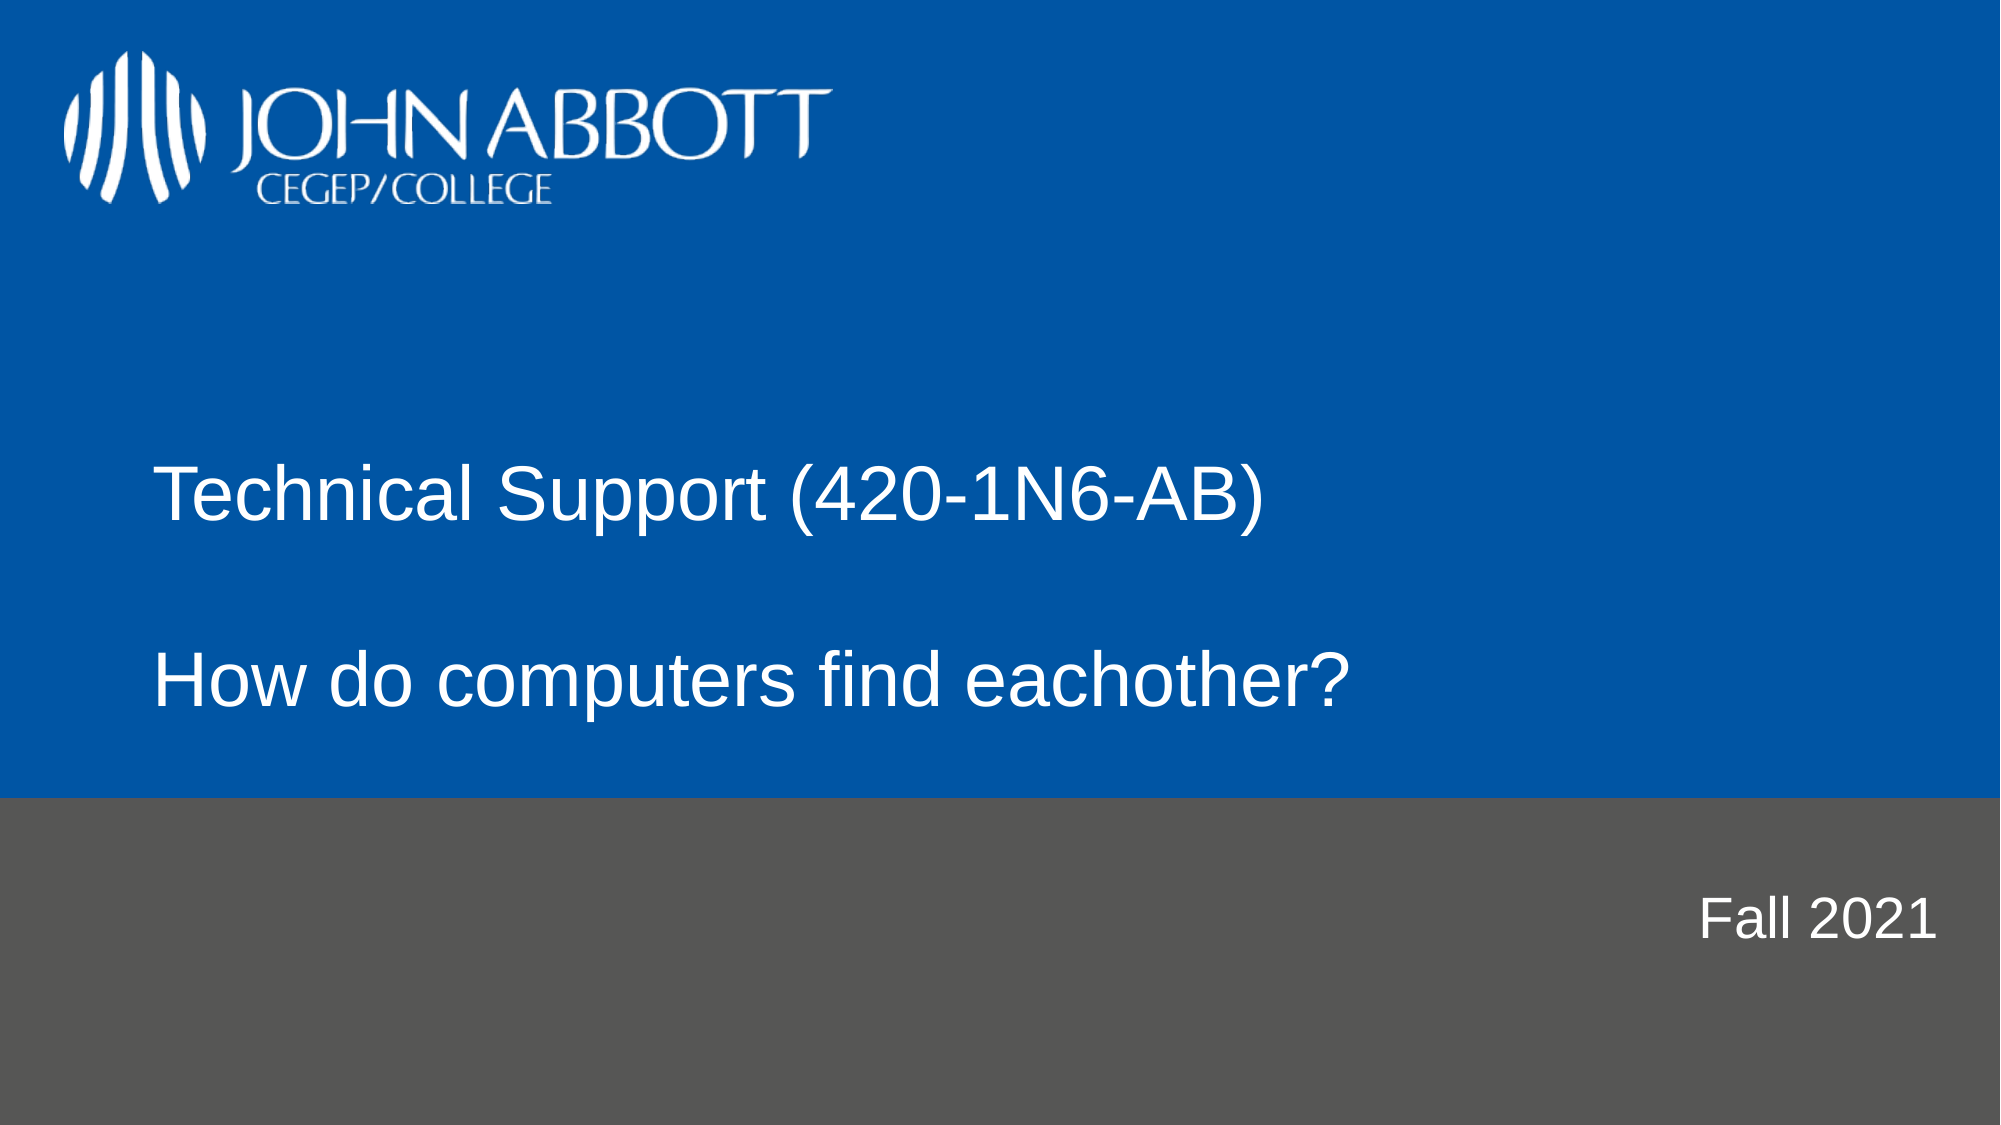

# Technical Support (420-1N6-AB)
How do computers find eachother?
Fall 2021